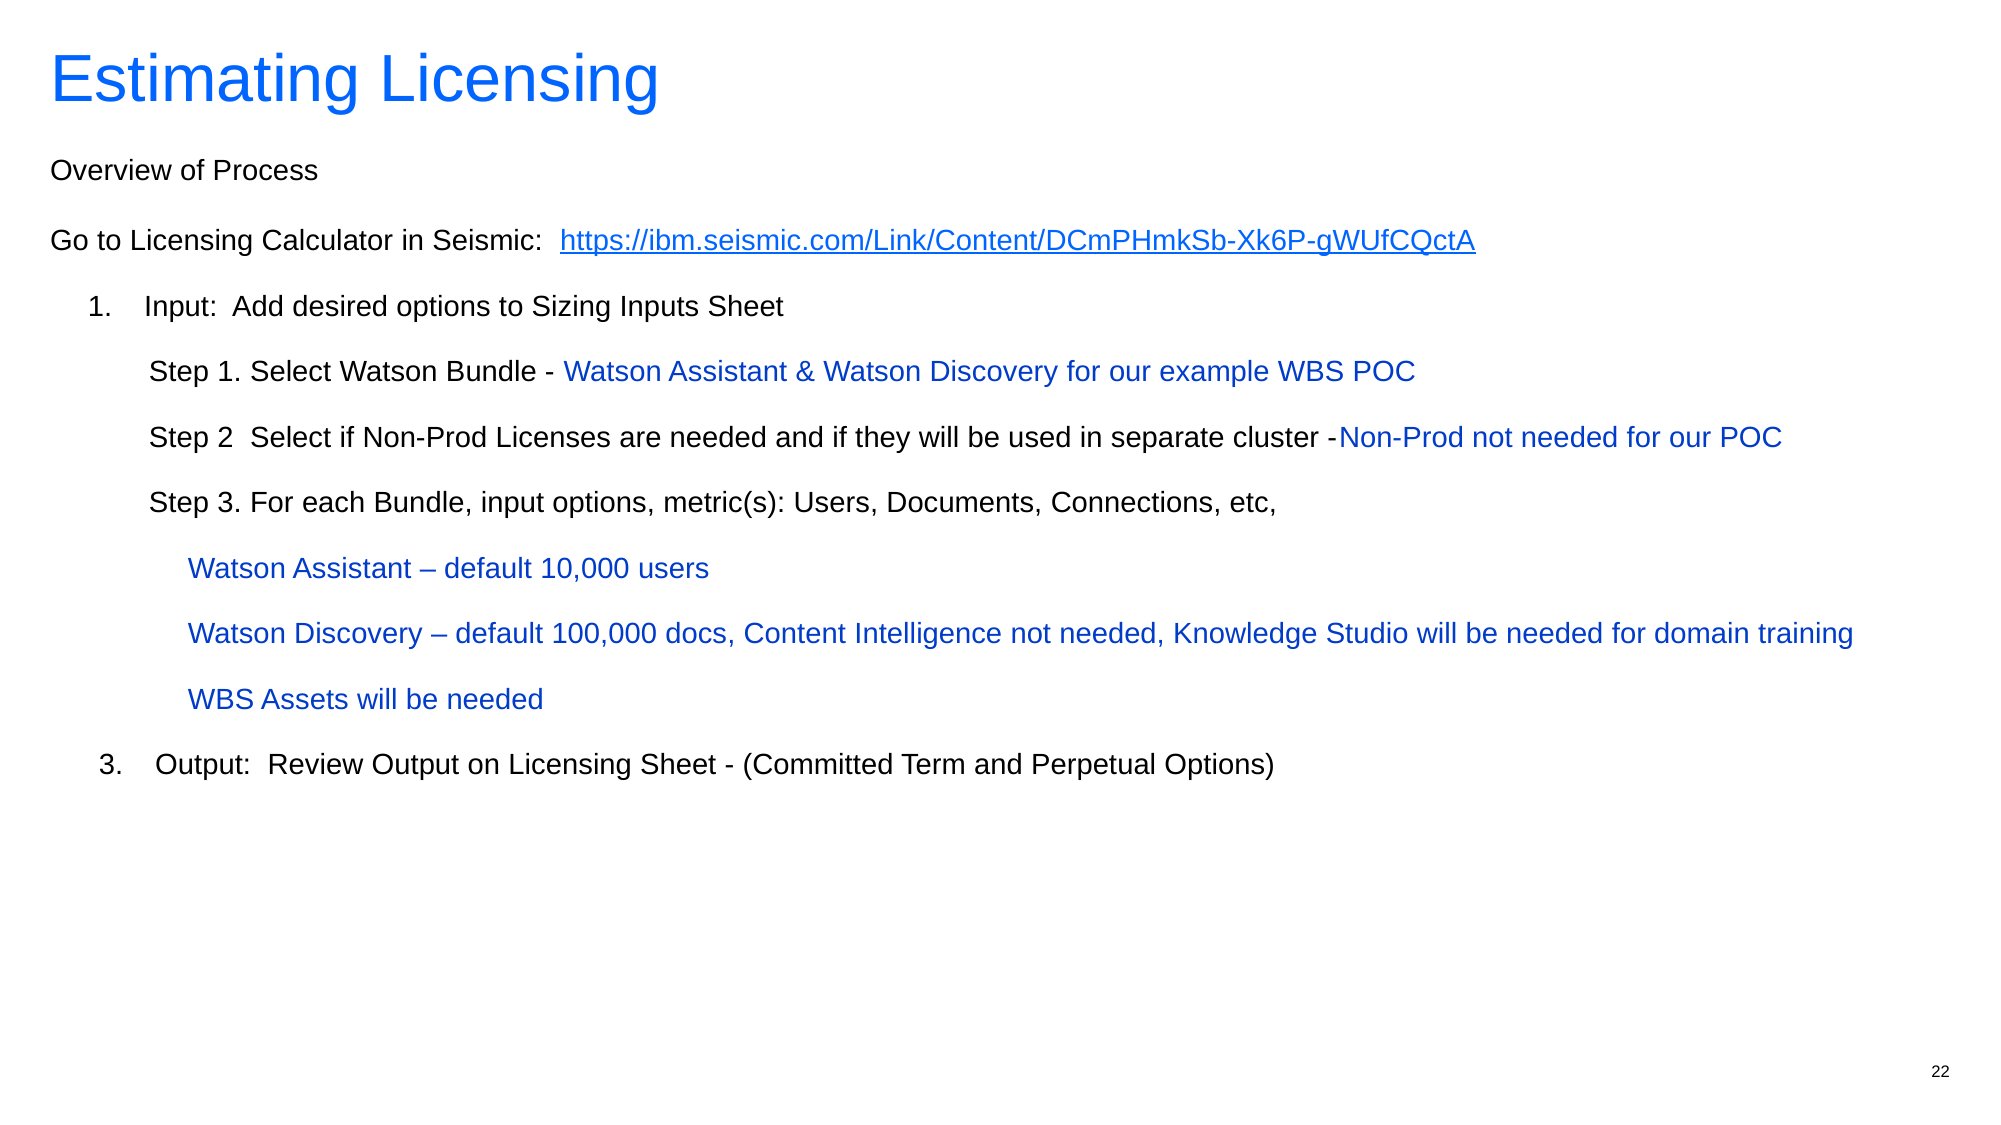

# Estimating Licensing
Overview of Process

Go to Licensing Calculator in Seismic:  https://ibm.seismic.com/Link/Content/DCmPHmkSb-Xk6P-gWUfCQctA
Input:  Add desired options to Sizing Inputs Sheet
Step 1. Select Watson Bundle - Watson Assistant & Watson Discovery for our example WBS POC
Step 2  Select if Non-Prod Licenses are needed and if they will be used in separate cluster -Non-Prod not needed for our POC
Step 3. For each Bundle, input options, metric(s): Users, Documents, Connections, etc,
Watson Assistant – default 10,000 users
Watson Discovery – default 100,000 docs, Content Intelligence not needed, Knowledge Studio will be needed for domain training
WBS Assets will be needed
Output:  Review Output on Licensing Sheet - (Committed Term and Perpetual Options)

22